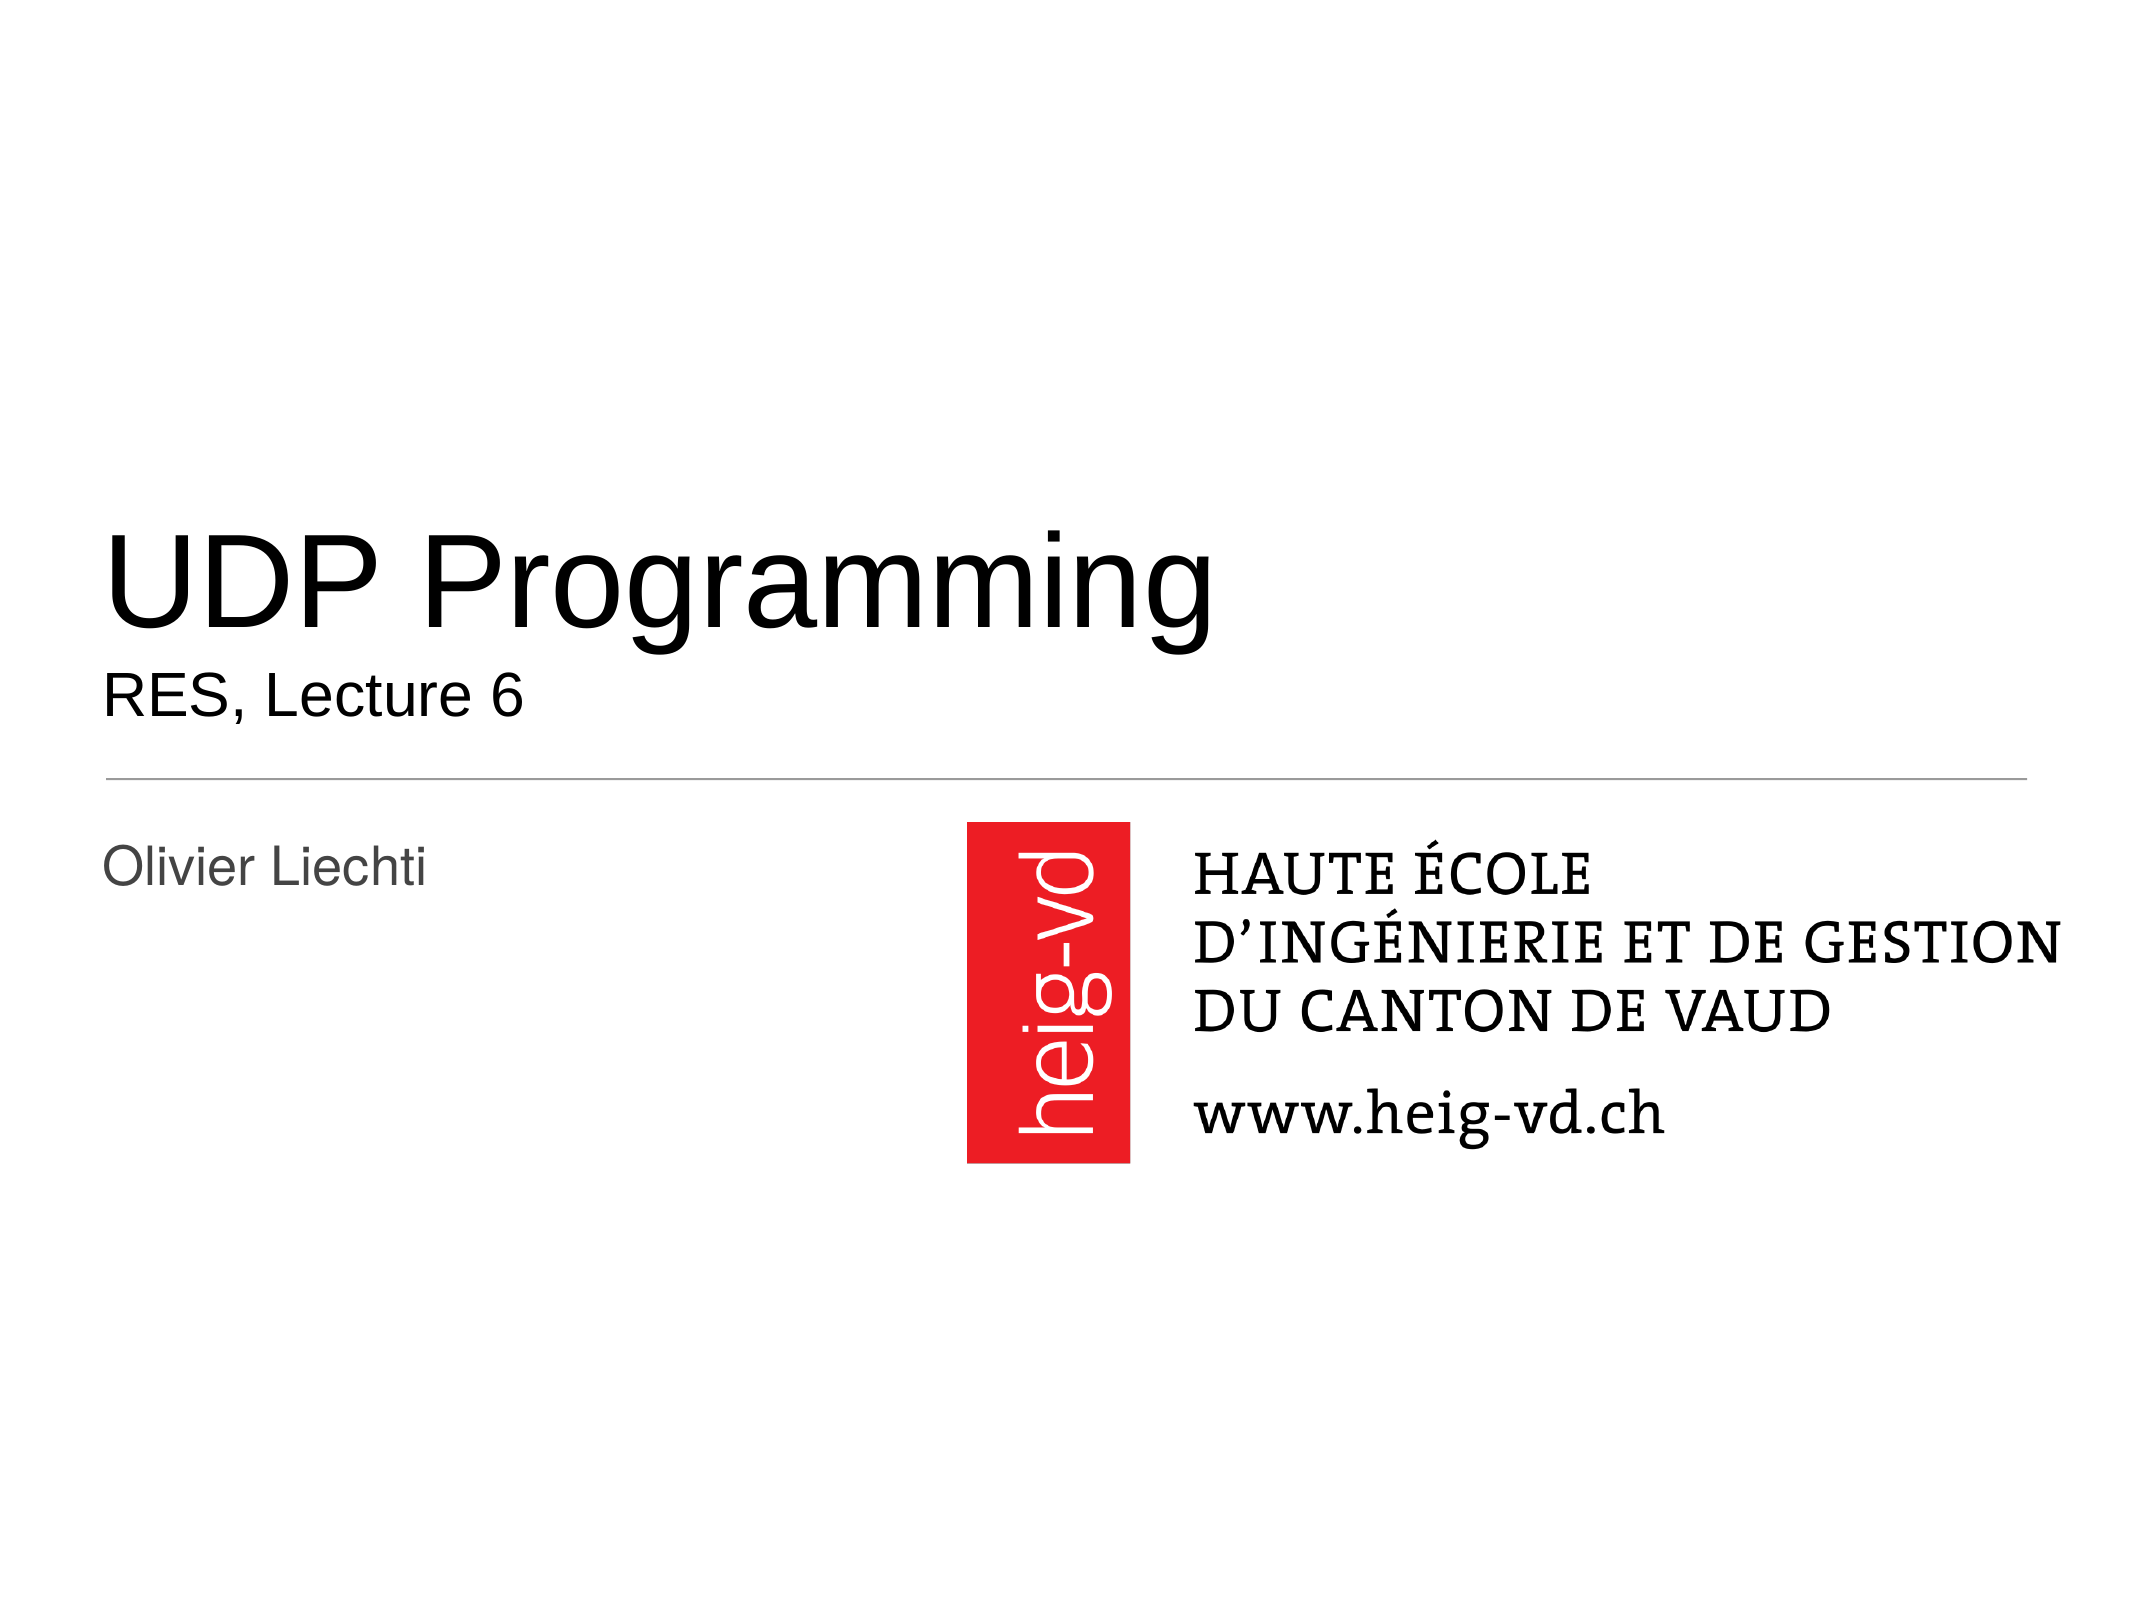

# UDP Programming
RES, Lecture 6
Olivier Liechti